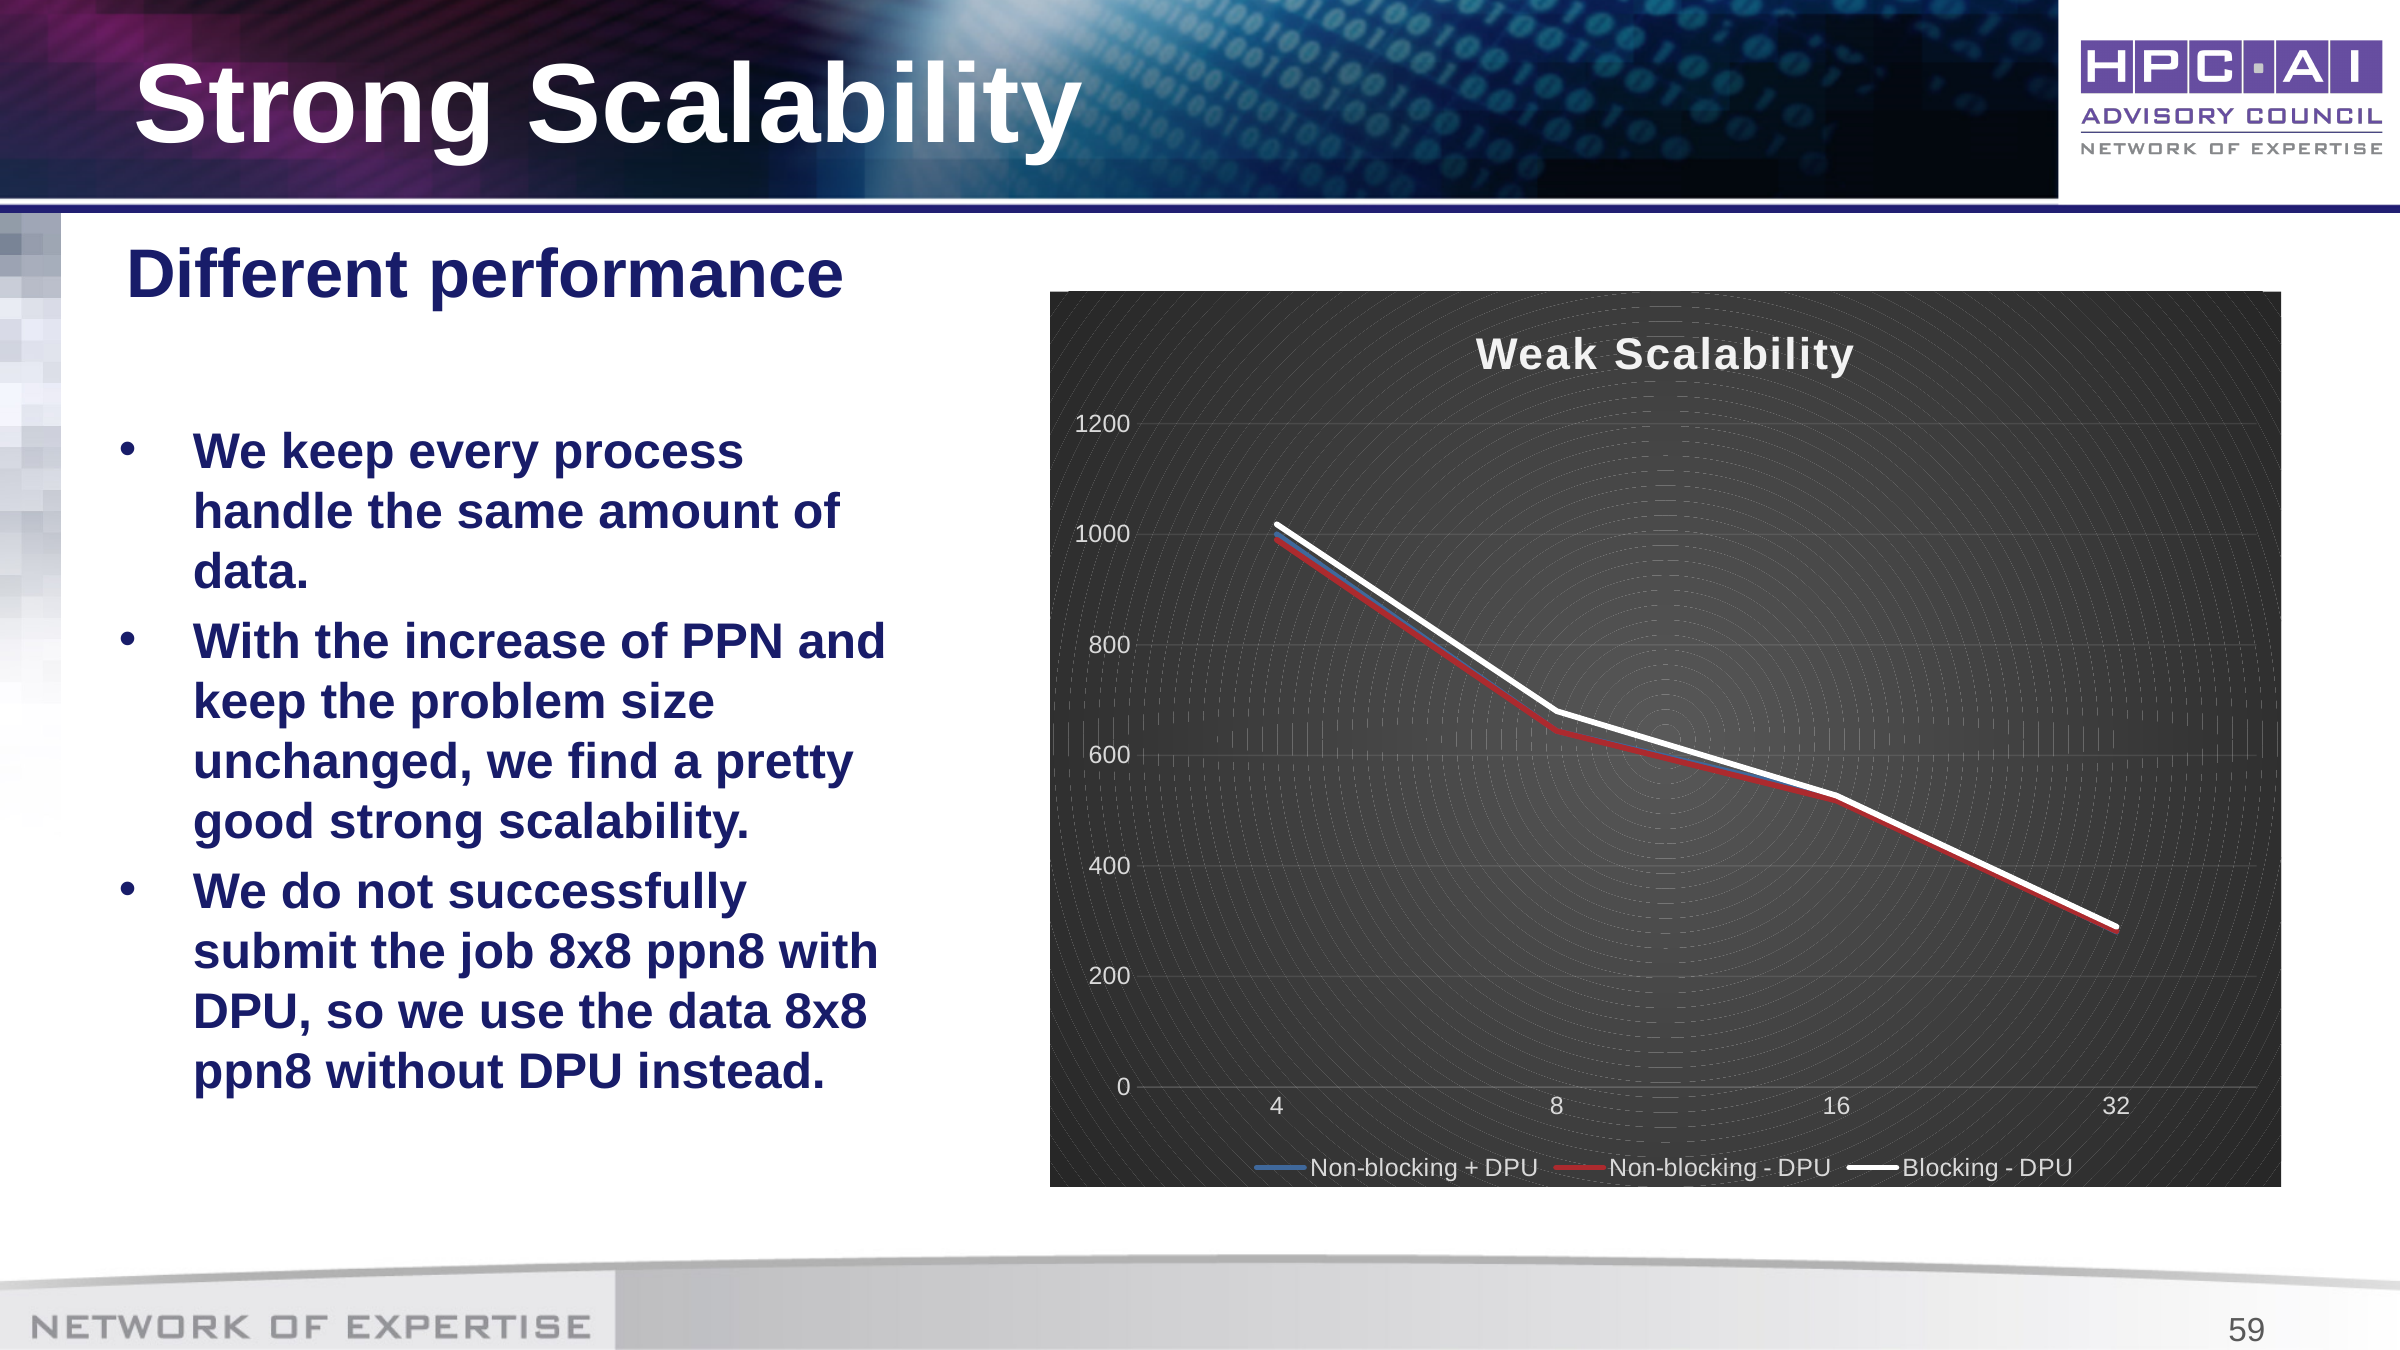

# Strong Scalability
Different performance

### Chart: Weak Scalability

| Category | Non-blocking + DPU | Non-blocking - DPU | Blocking - DPU |
|---|---|---|---|
| 4 | 1000.0 | 990.0 | 1018.0 |
| 8 | 644.0 | 644.0 | 680.0 |
| 16 | 525.0 | 518.0 | 527.0 |
| 32 | 281.0 | 282.0 | 290.0 |
We keep every process handle the same amount of data.
With the increase of PPN and keep the problem size unchanged, we find a pretty good strong scalability.
We do not successfully submit the job 8x8 ppn8 with DPU, so we use the data 8x8 ppn8 without DPU instead.